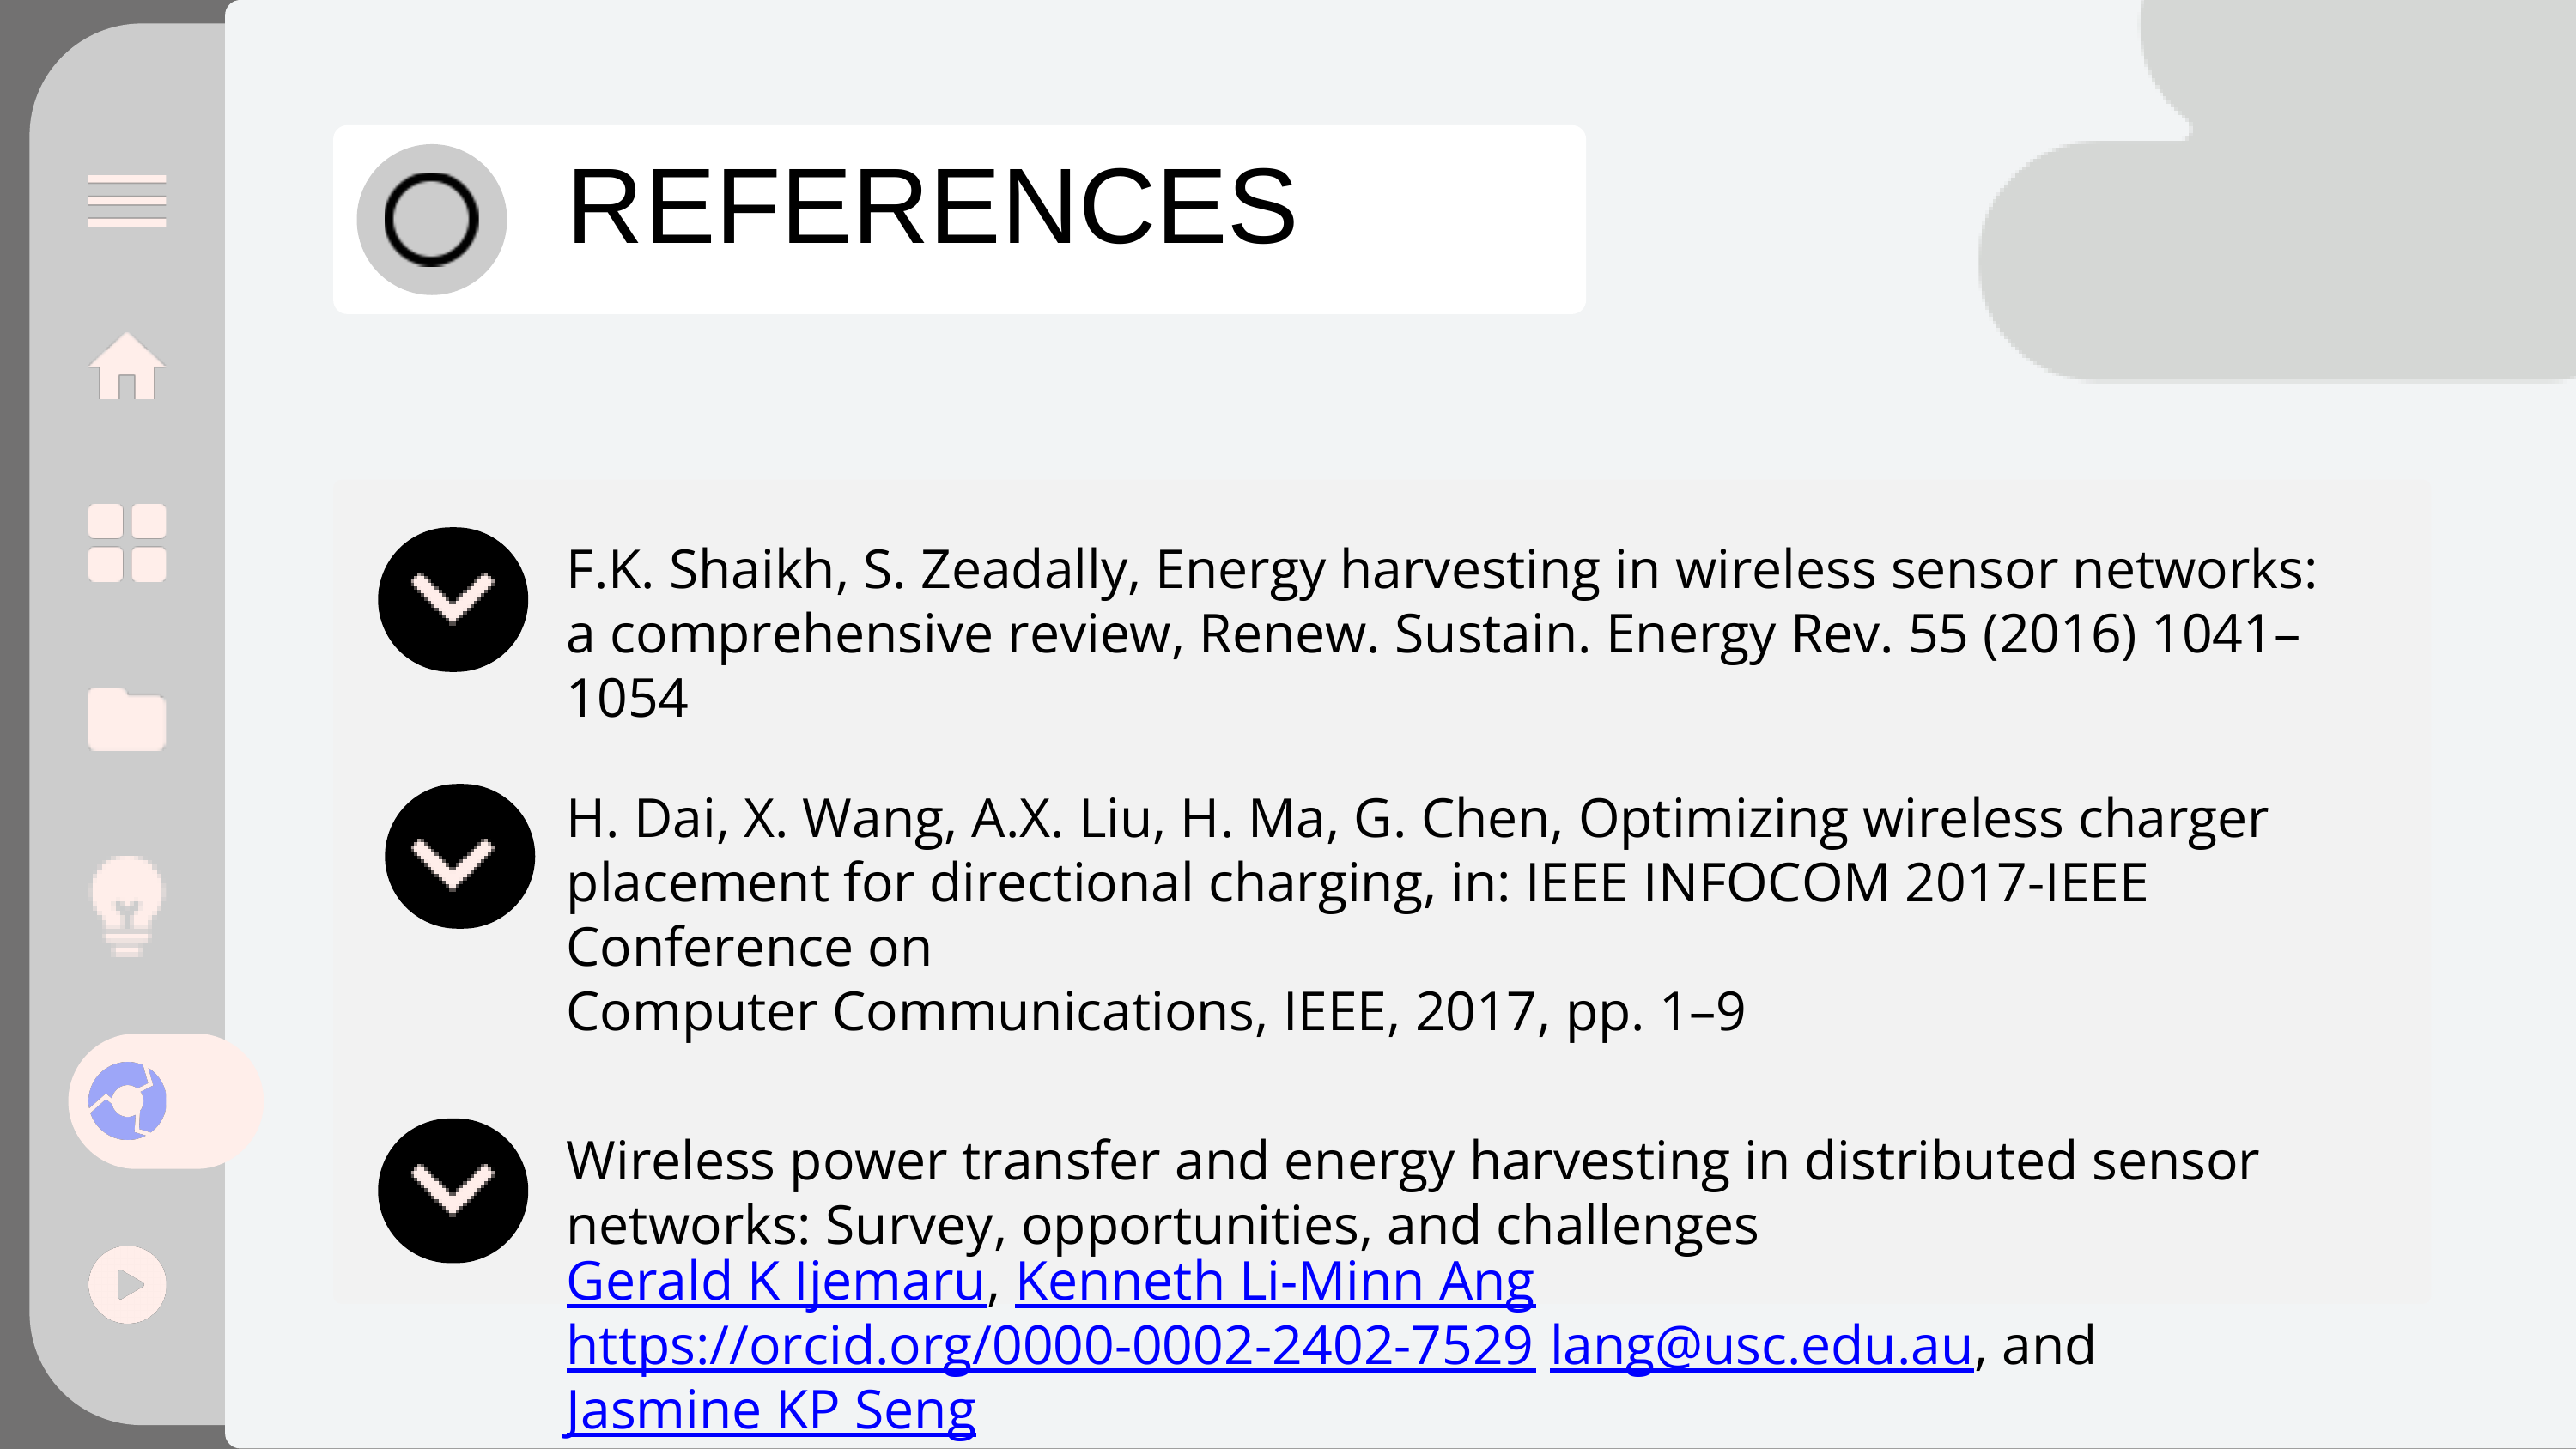

REFERENCES

F.K. Shaikh, S. Zeadally, Energy harvesting in wireless sensor networks: a comprehensive review, Renew. Sustain. Energy Rev. 55 (2016) 1041–1054

H. Dai, X. Wang, A.X. Liu, H. Ma, G. Chen, Optimizing wireless charger placement for directional charging, in: IEEE INFOCOM 2017-IEEE Conference on
Computer Communications, IEEE, 2017, pp. 1–9

Wireless power transfer and energy harvesting in distributed sensor networks: Survey, opportunities, and challenges
Gerald K Ijemaru, Kenneth Li-Minn Ang https://orcid.org/0000-0002-2402-7529 lang@usc.edu.au, and Jasmine KP Seng